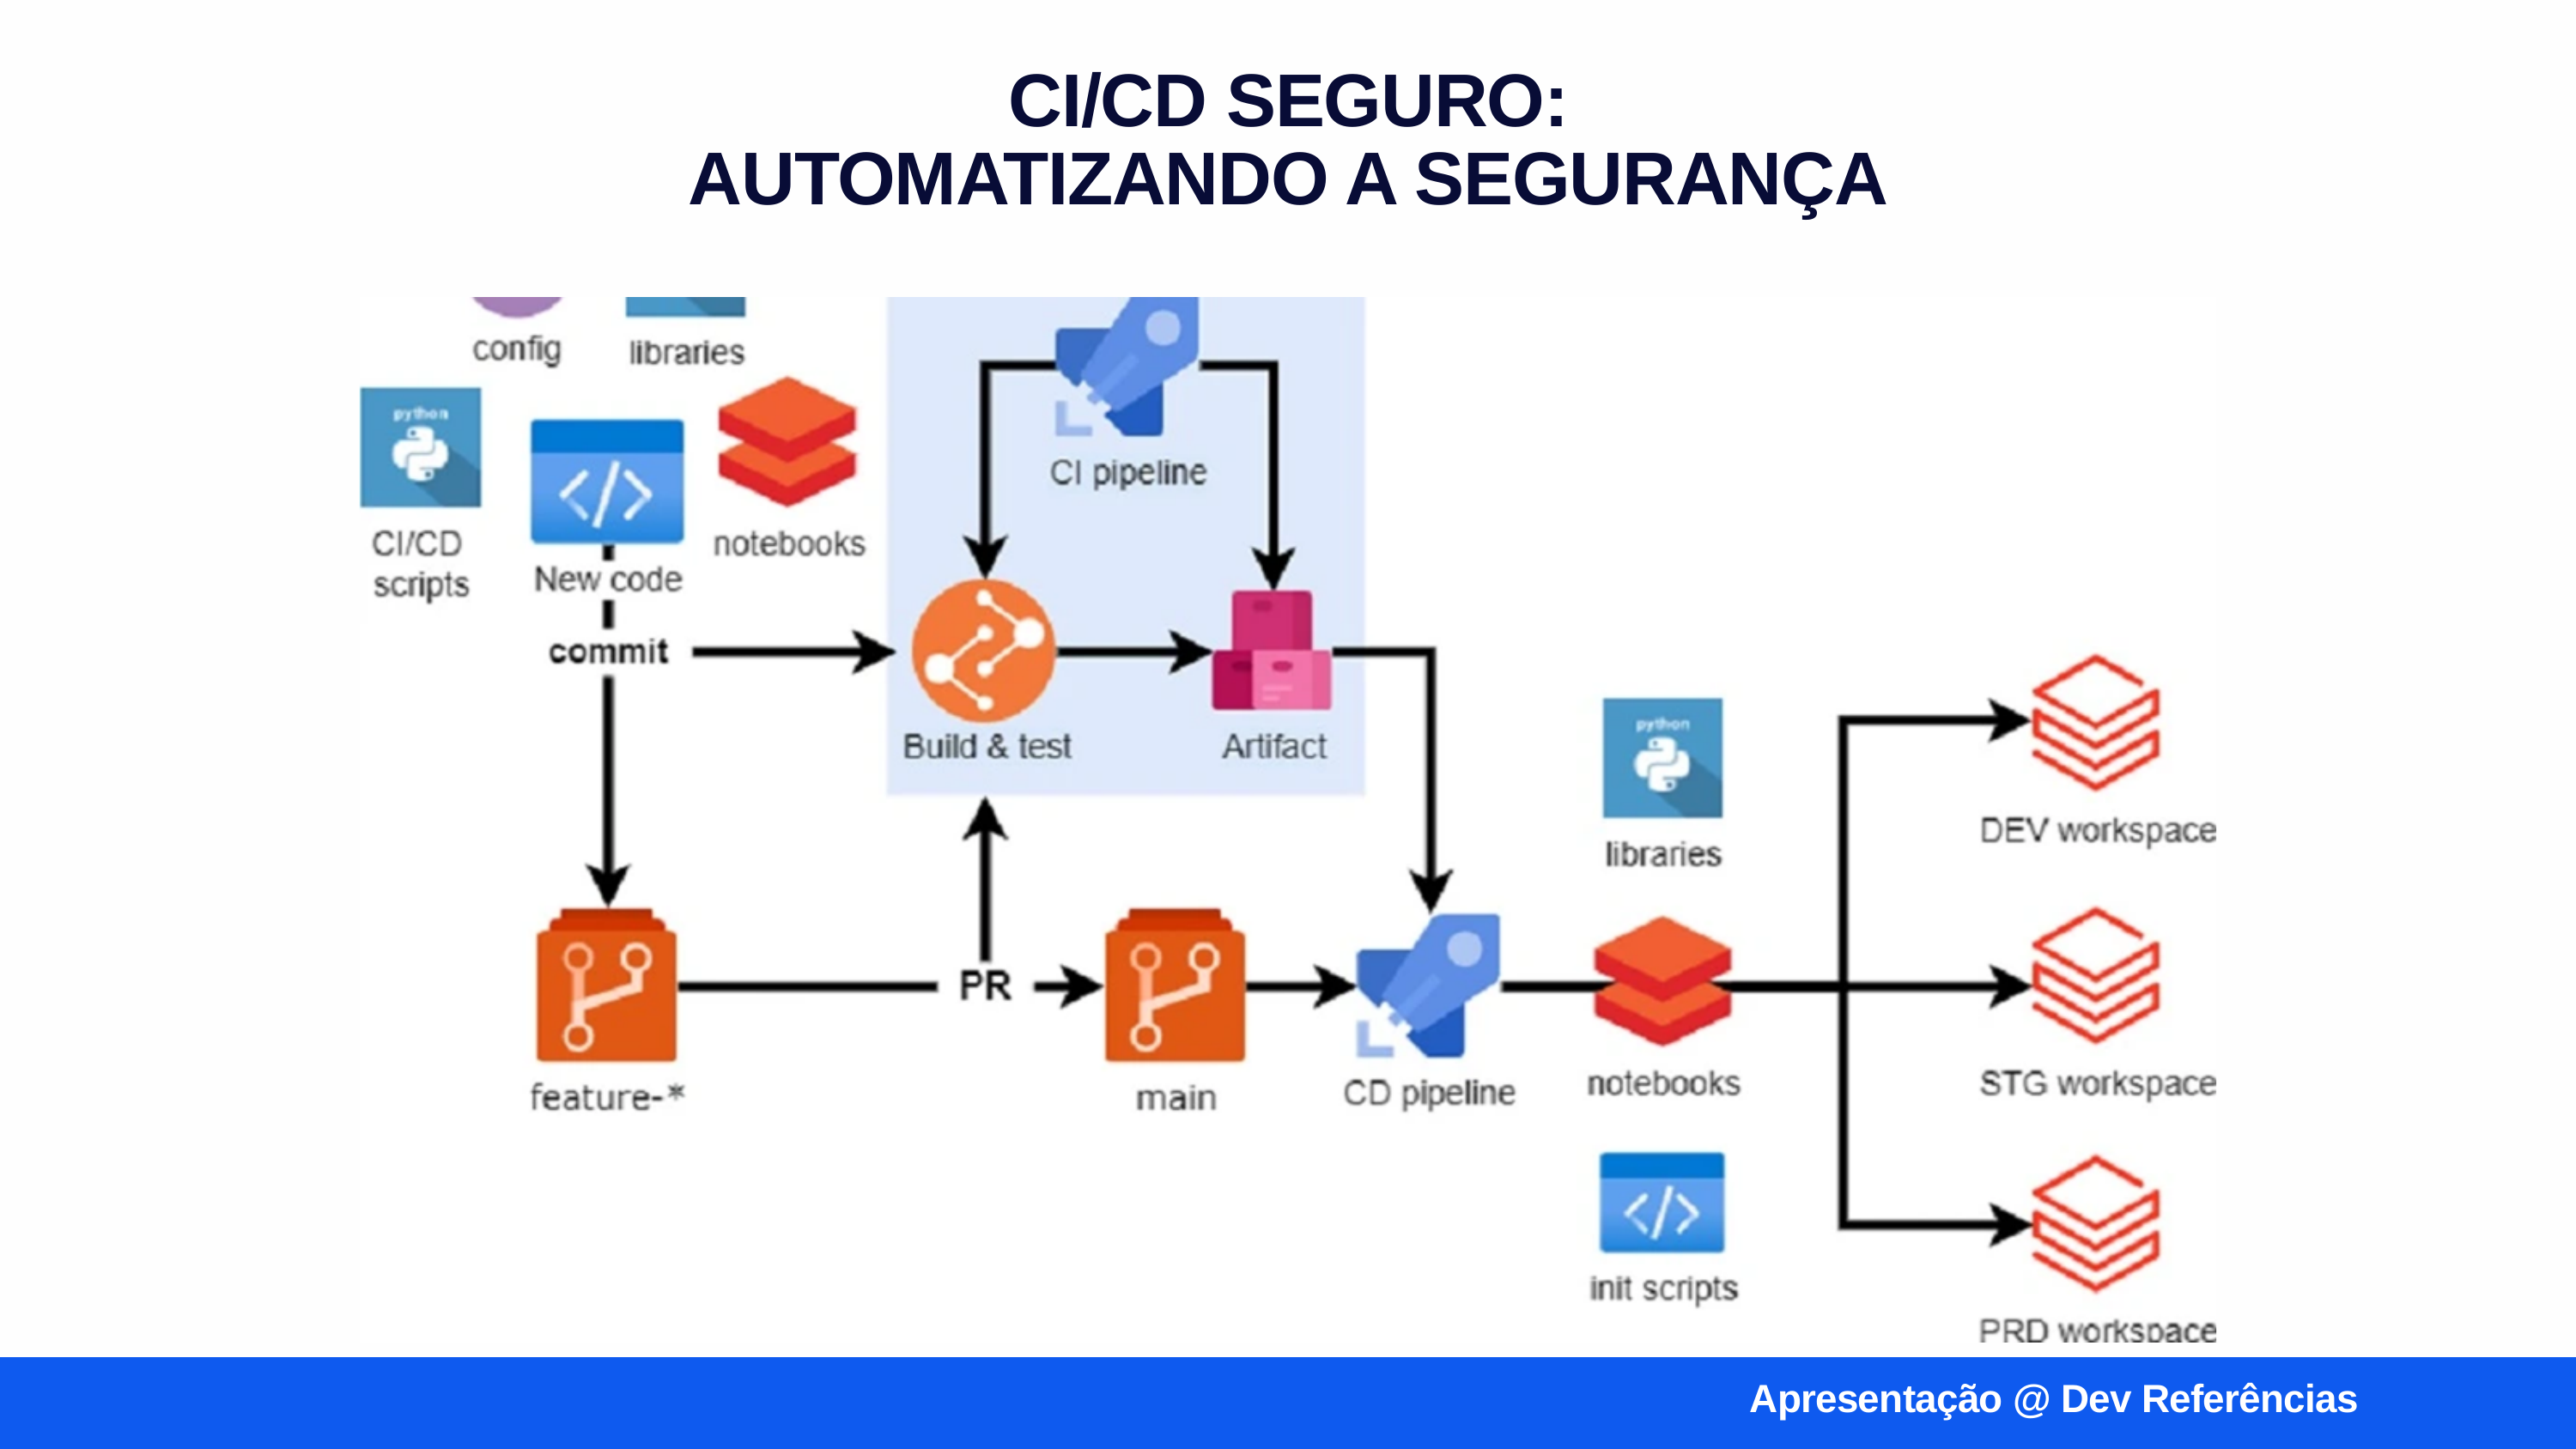

CI/CD SEGURO: AUTOMATIZANDO A SEGURANÇA

Apresentação @ Dev Referências